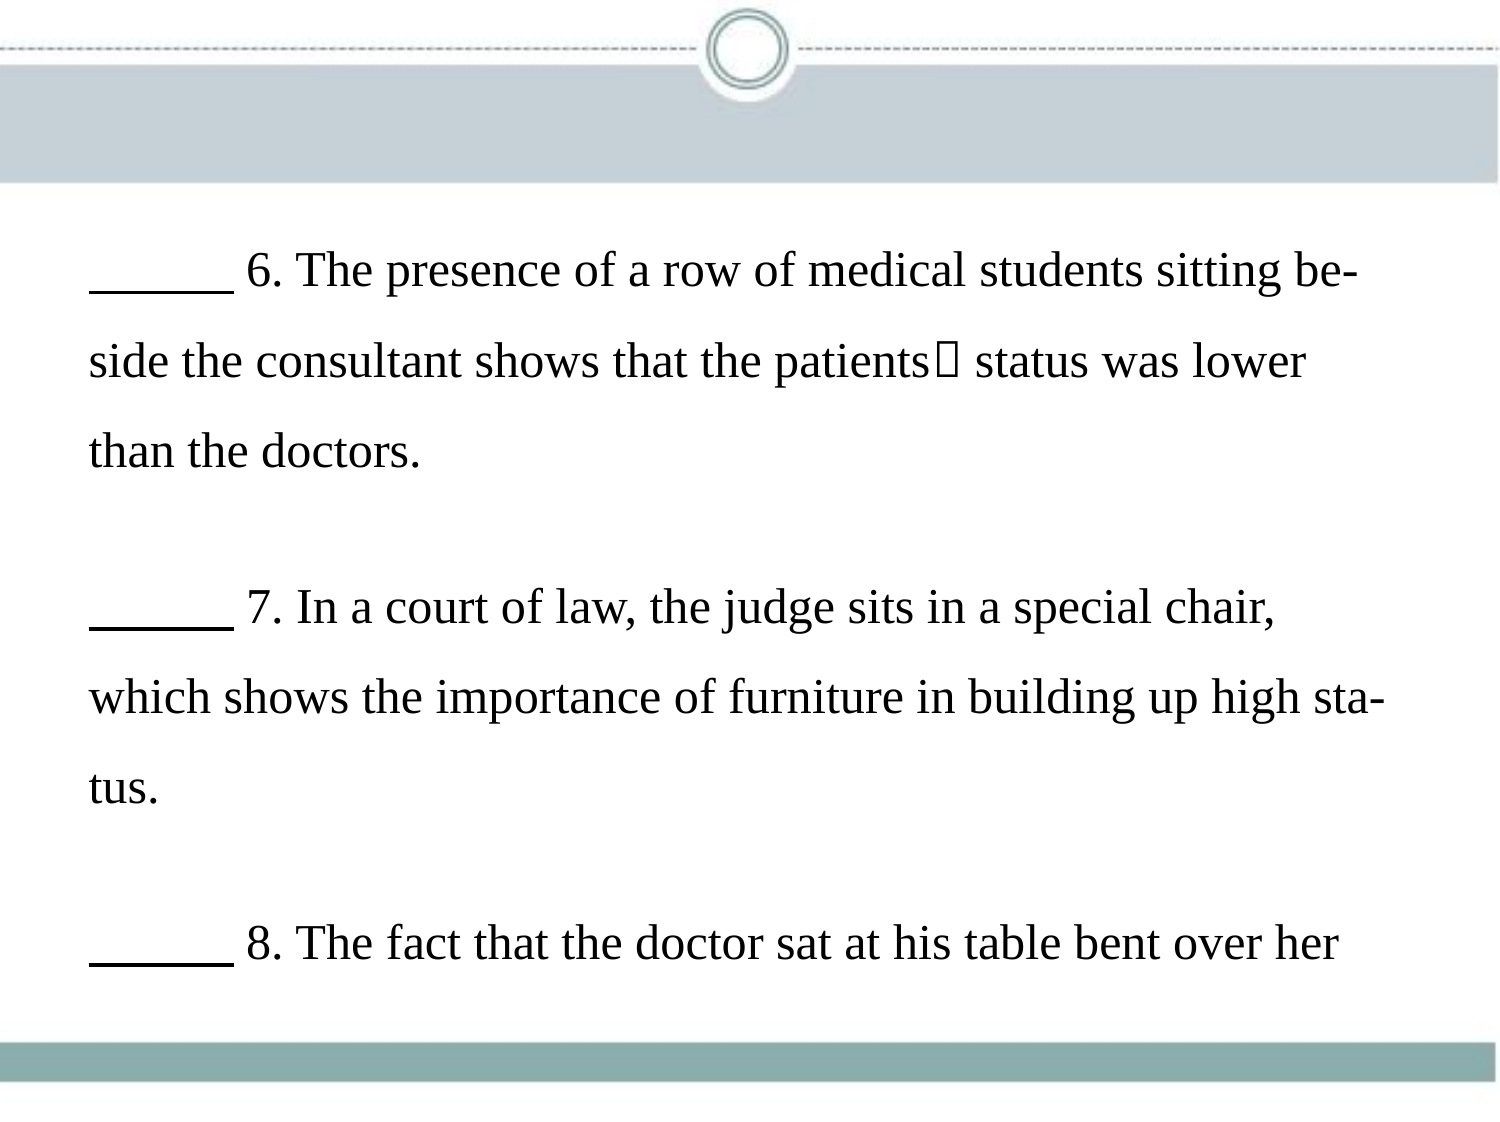

6. The presence of a row of medical students sitting be-
side the consultant shows that the patients􀆳 status was lower
than the doctors.
　　    7. In a court of law, the judge sits in a special chair,
which shows the importance of furniture in building up high sta-
tus.
　　    8. The fact that the doctor sat at his table bent over her